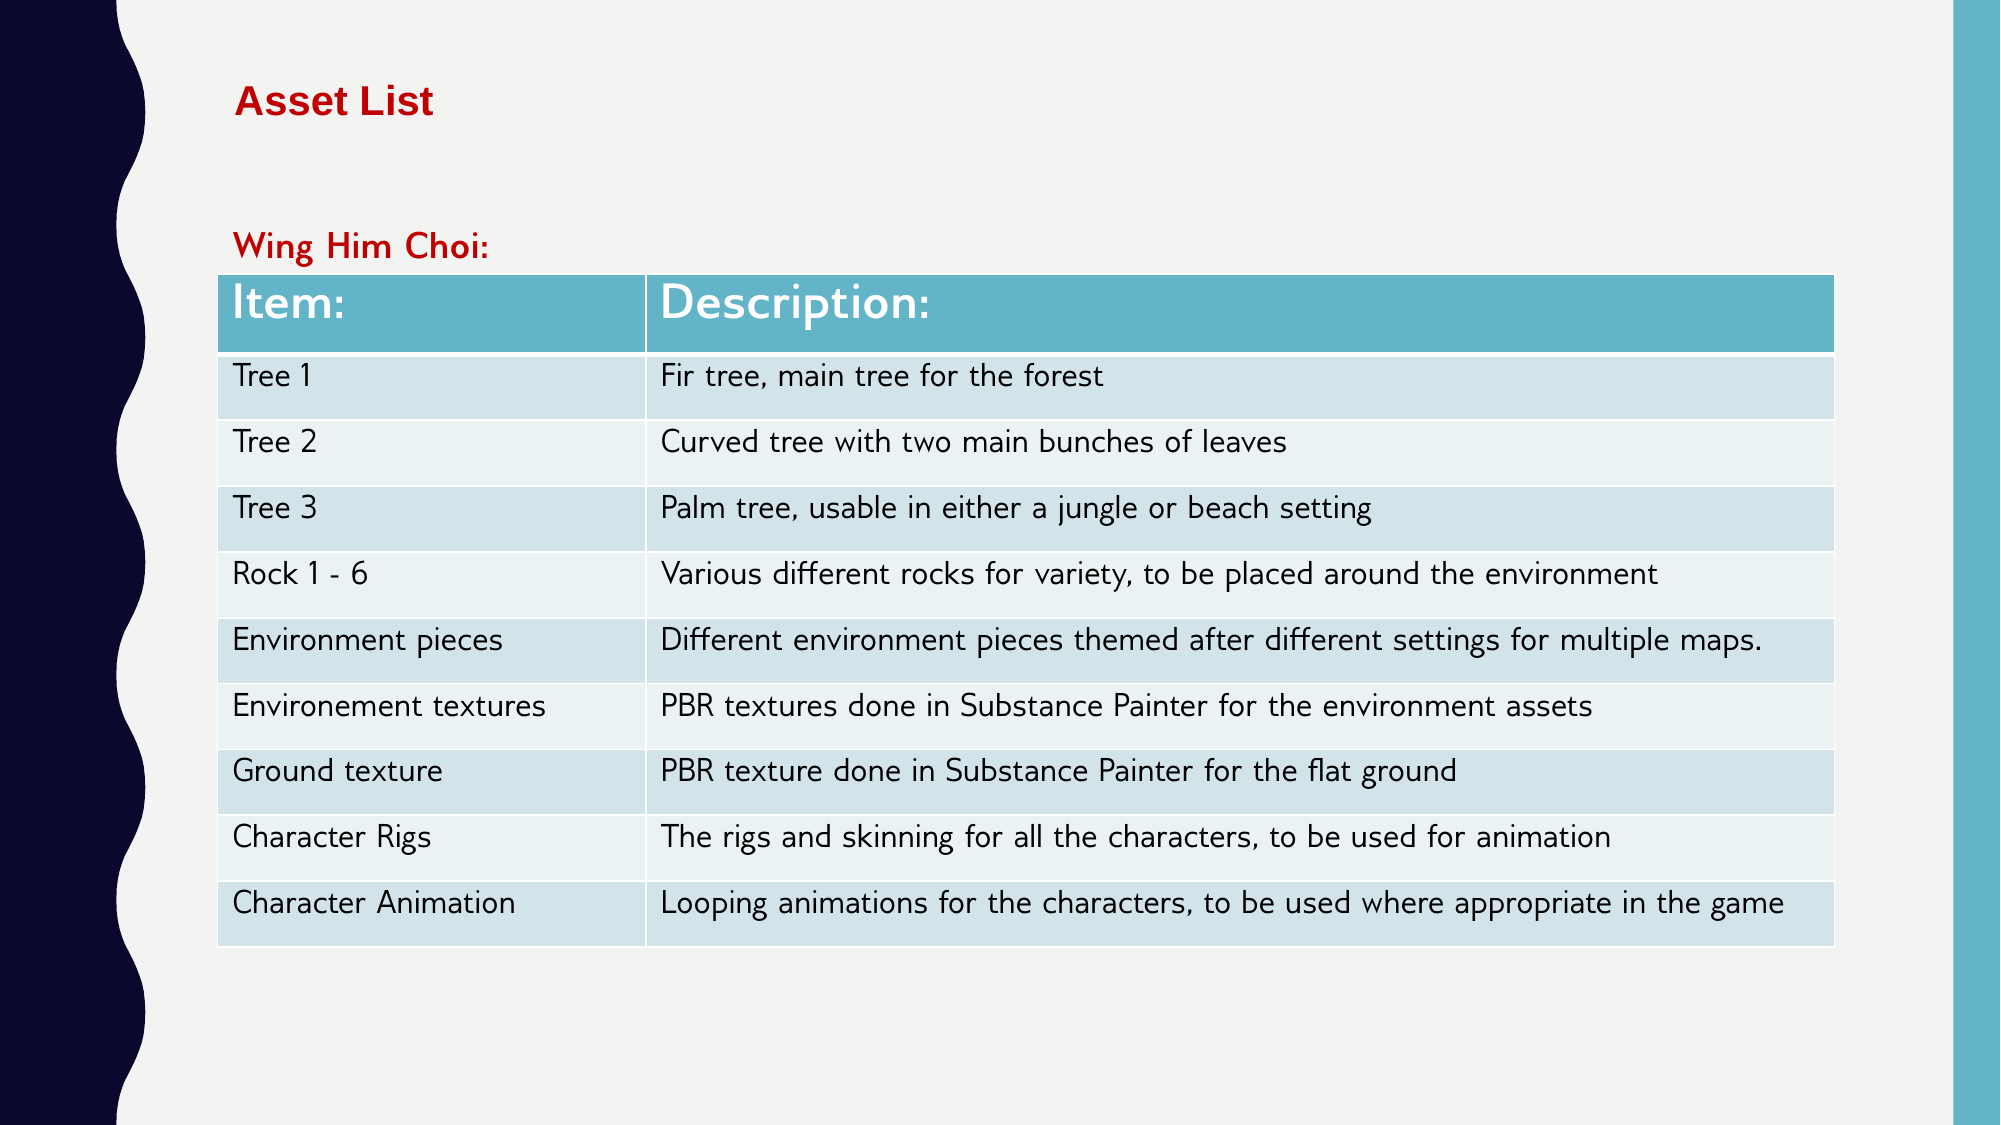

Asset List
Wing Him Choi:
| Item: | Description: |
| --- | --- |
| Tree 1 | Fir tree, main tree for the forest |
| Tree 2 | Curved tree with two main bunches of leaves |
| Tree 3 | Palm tree, usable in either a jungle or beach setting |
| Rock 1 - 6 | Various different rocks for variety, to be placed around the environment |
| Environment pieces | Different environment pieces themed after different settings for multiple maps. |
| Environement textures | PBR textures done in Substance Painter for the environment assets |
| Ground texture | PBR texture done in Substance Painter for the flat ground |
| Character Rigs | The rigs and skinning for all the characters, to be used for animation |
| Character Animation | Looping animations for the characters, to be used where appropriate in the game |